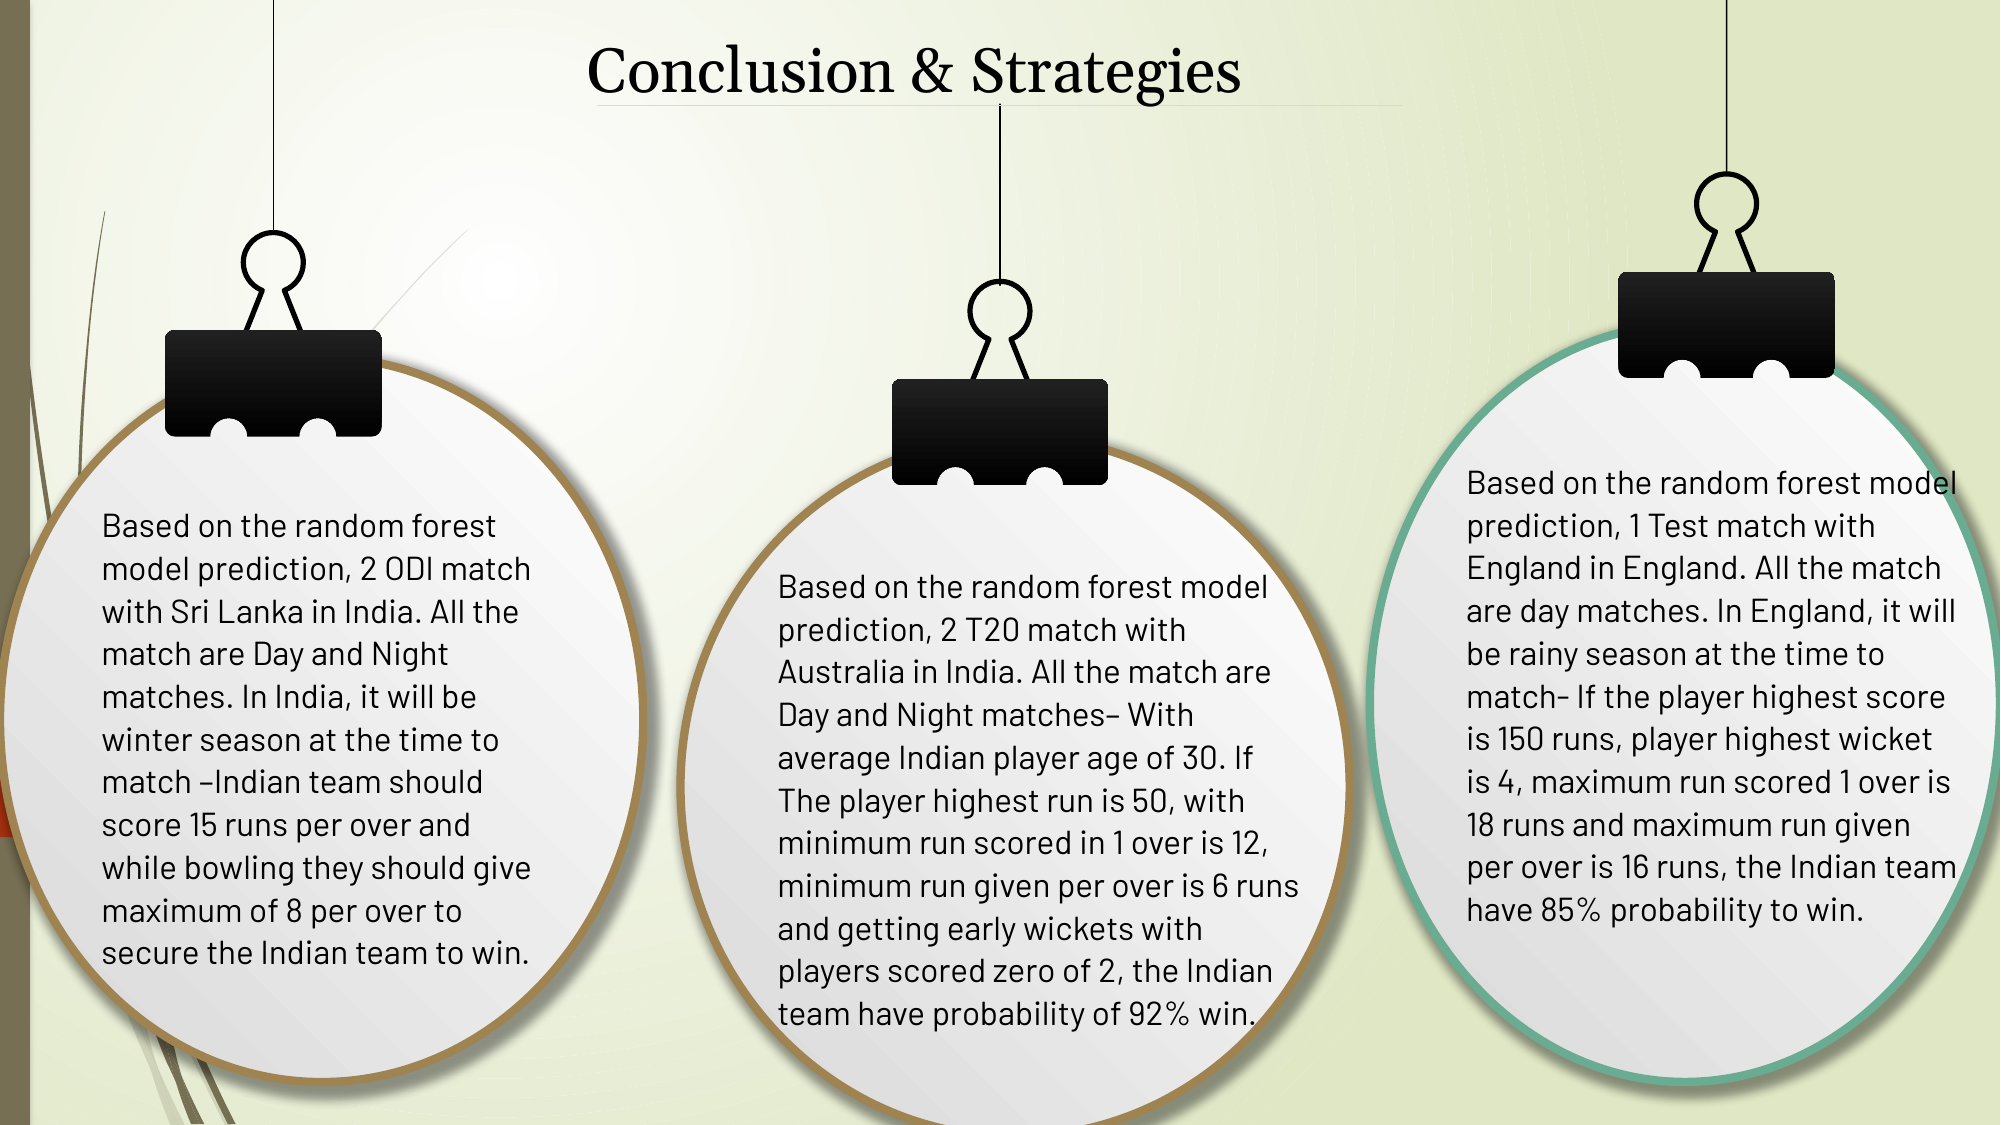

Conclusion & Strategies

Based on the random forest model prediction, 1 Test match with England in England. All the match are day matches. In England, it will be rainy season at the time to match- If the player highest score is 150 runs, player highest wicket is 4, maximum run scored 1 over is 18 runs and maximum run given per over is 16 runs, the Indian team have 85% probability to win.
Based on the random forest model prediction, 2 ODI match with Sri Lanka in India. All the match are Day and Night matches. In India, it will be winter season at the time to match –Indian team should score 15 runs per over and while bowling they should give maximum of 8 per over to secure the Indian team to win.
Based on the random forest model prediction, 2 T20 match with Australia in India. All the match are Day and Night matches– With average Indian player age of 30. If The player highest run is 50, with minimum run scored in 1 over is 12, minimum run given per over is 6 runs and getting early wickets with players scored zero of 2, the Indian team have probability of 92% win.